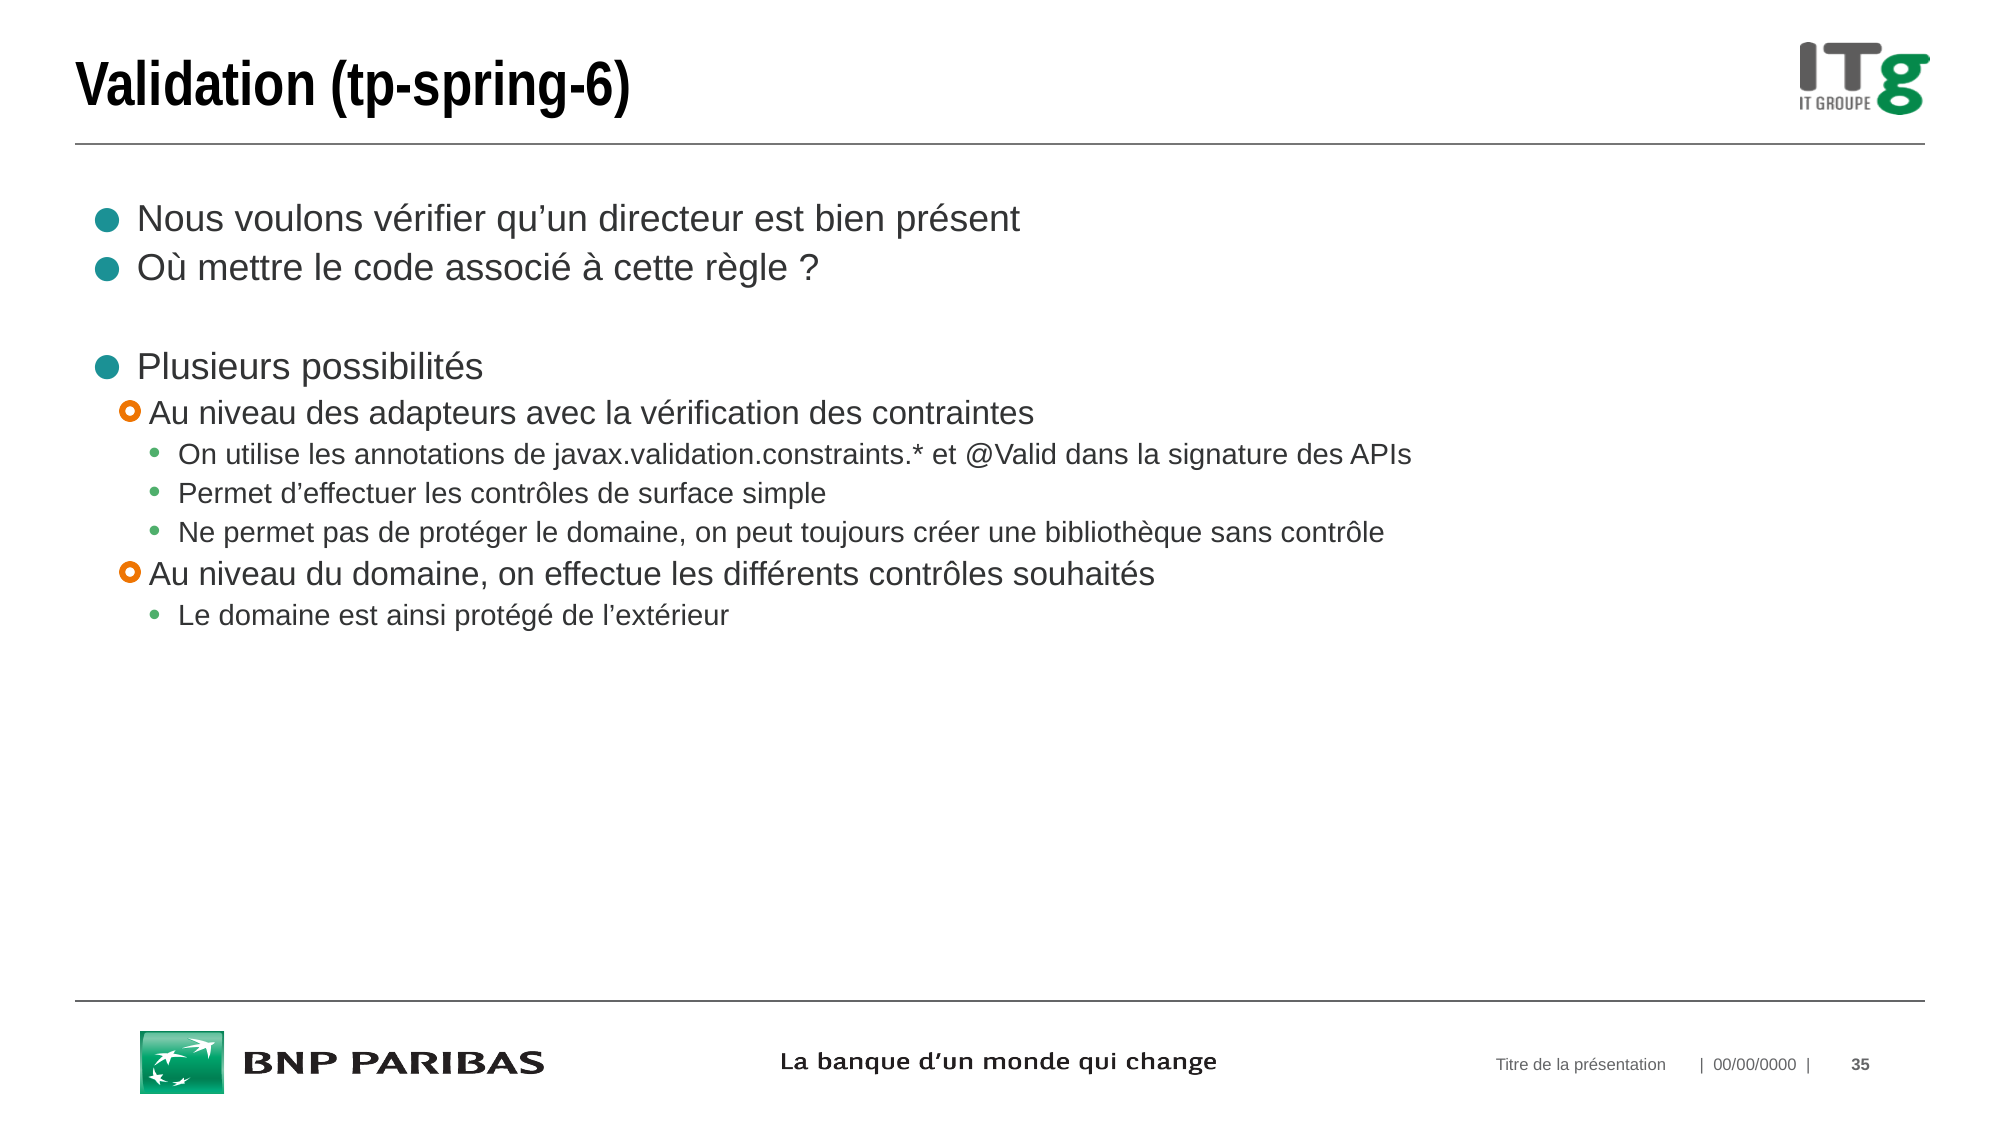

# Validation (tp-spring-6)
Nous voulons vérifier qu’un directeur est bien présent
Où mettre le code associé à cette règle ?

Plusieurs possibilités
Au niveau des adapteurs avec la vérification des contraintes
On utilise les annotations de javax.validation.constraints.* et @Valid dans la signature des APIs
Permet d’effectuer les contrôles de surface simple
Ne permet pas de protéger le domaine, on peut toujours créer une bibliothèque sans contrôle
Au niveau du domaine, on effectue les différents contrôles souhaités
Le domaine est ainsi protégé de l’extérieur
Titre de la présentation
|  00/00/0000  |
35